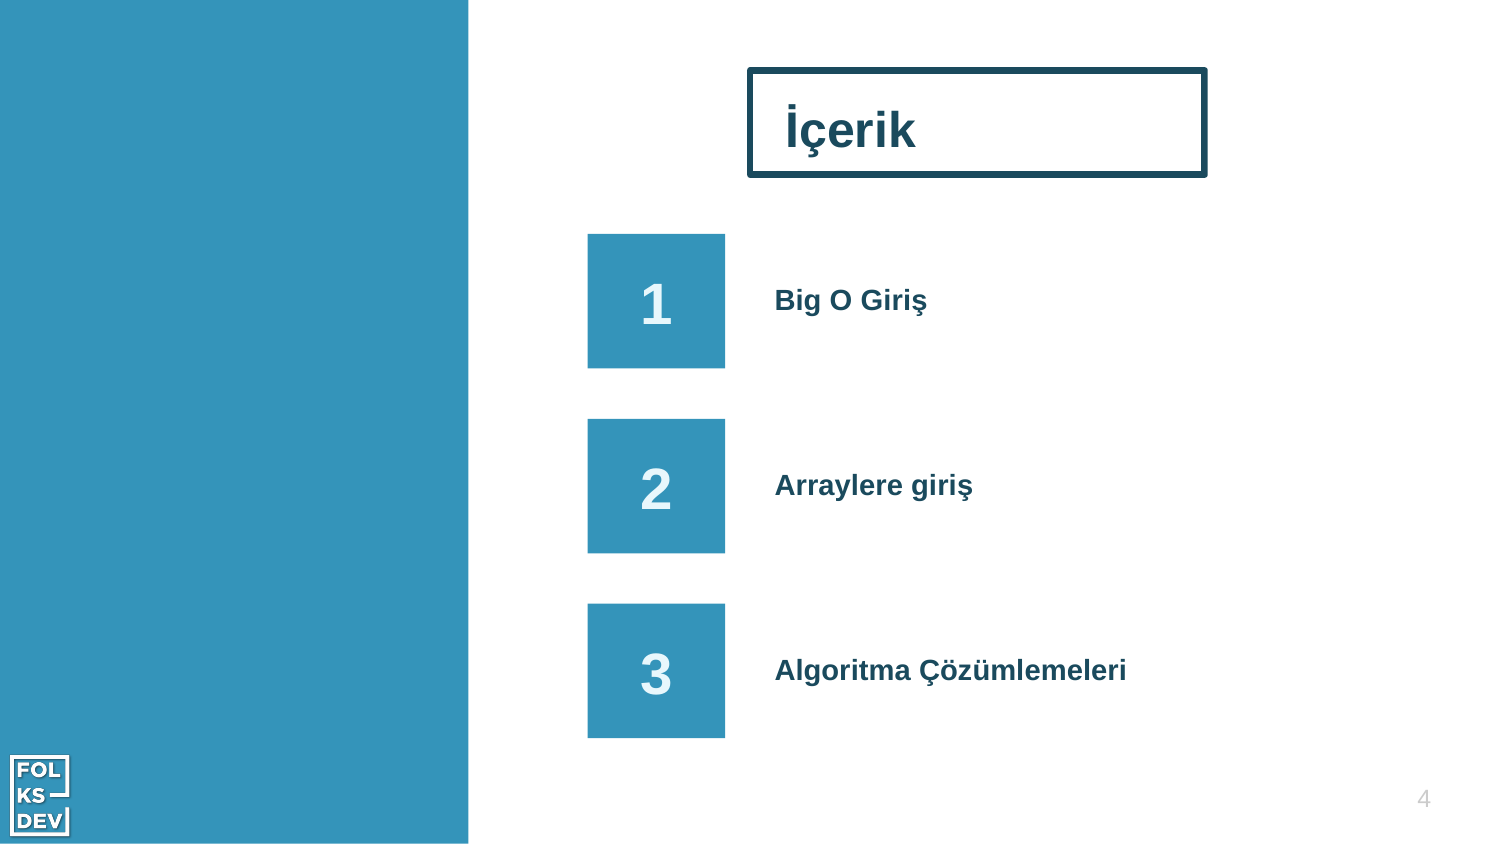

# İçerik
1
Big O Giriş
2
Arraylere giriş
3
Algoritma Çözümlemeleri
4